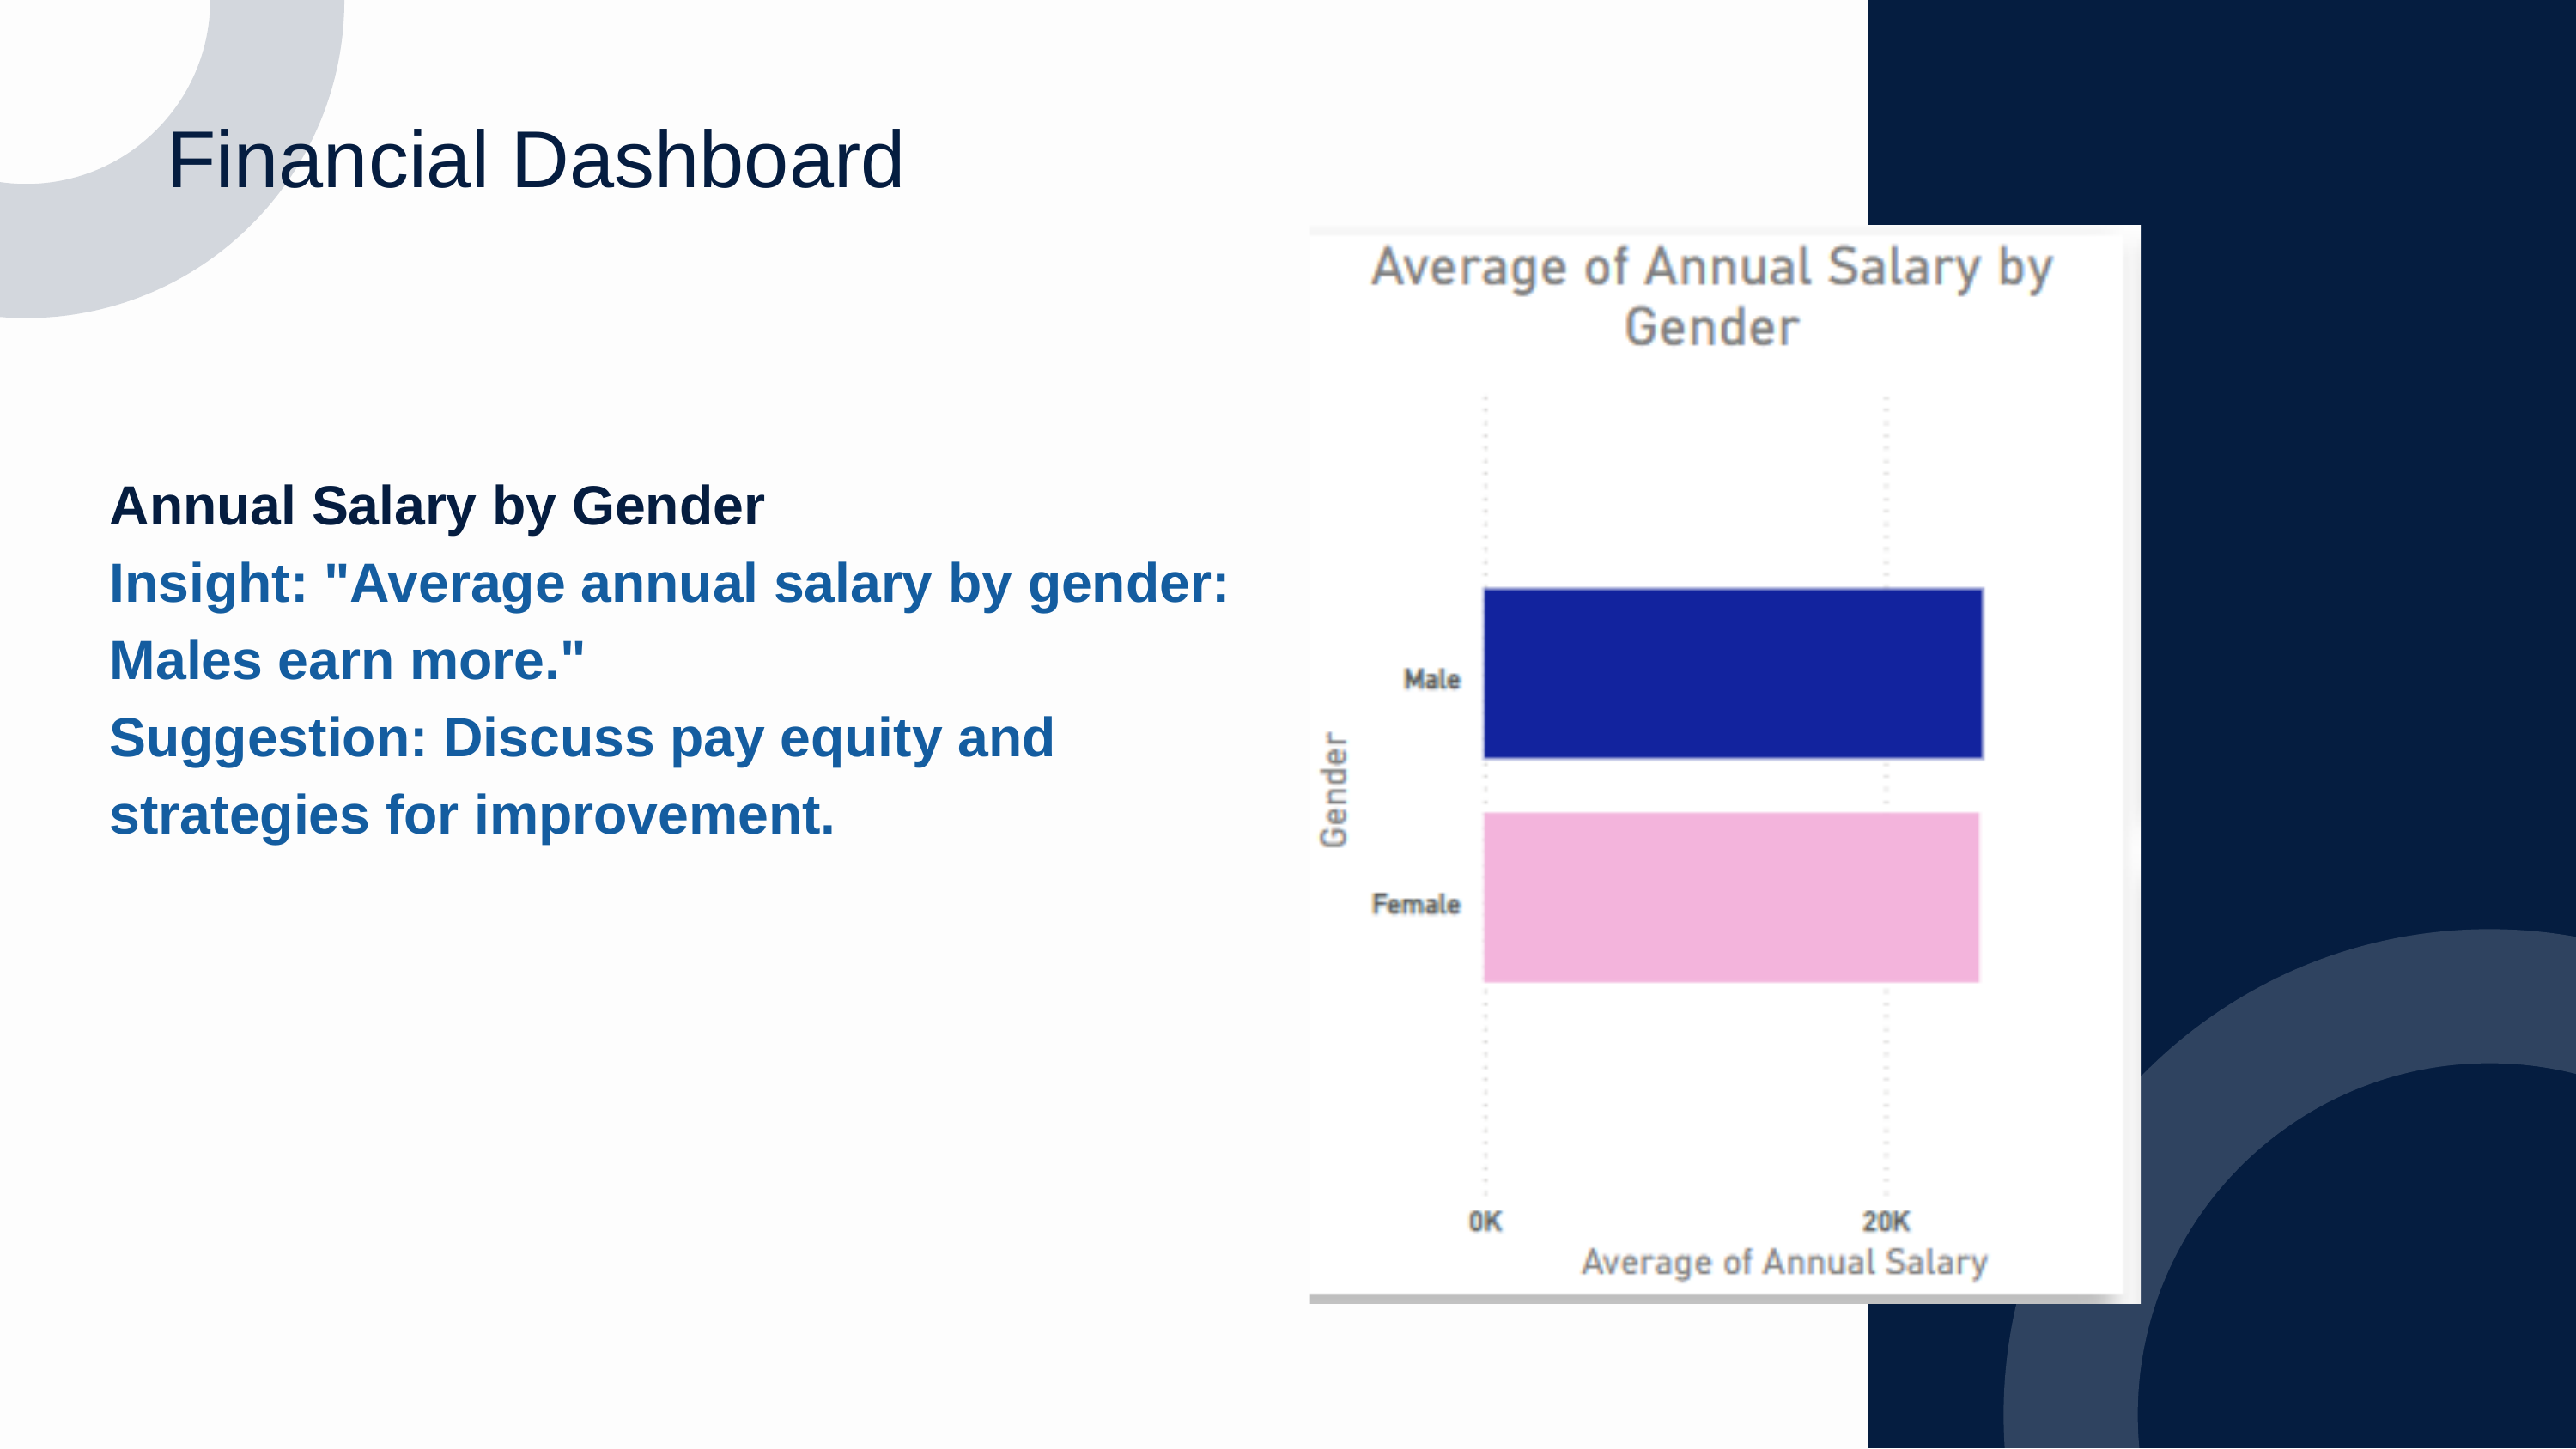

Financial Dashboard

Annual Salary by Gender
Insight: "Average annual salary by gender: Males earn more."
Suggestion: Discuss pay equity and strategies for improvement.